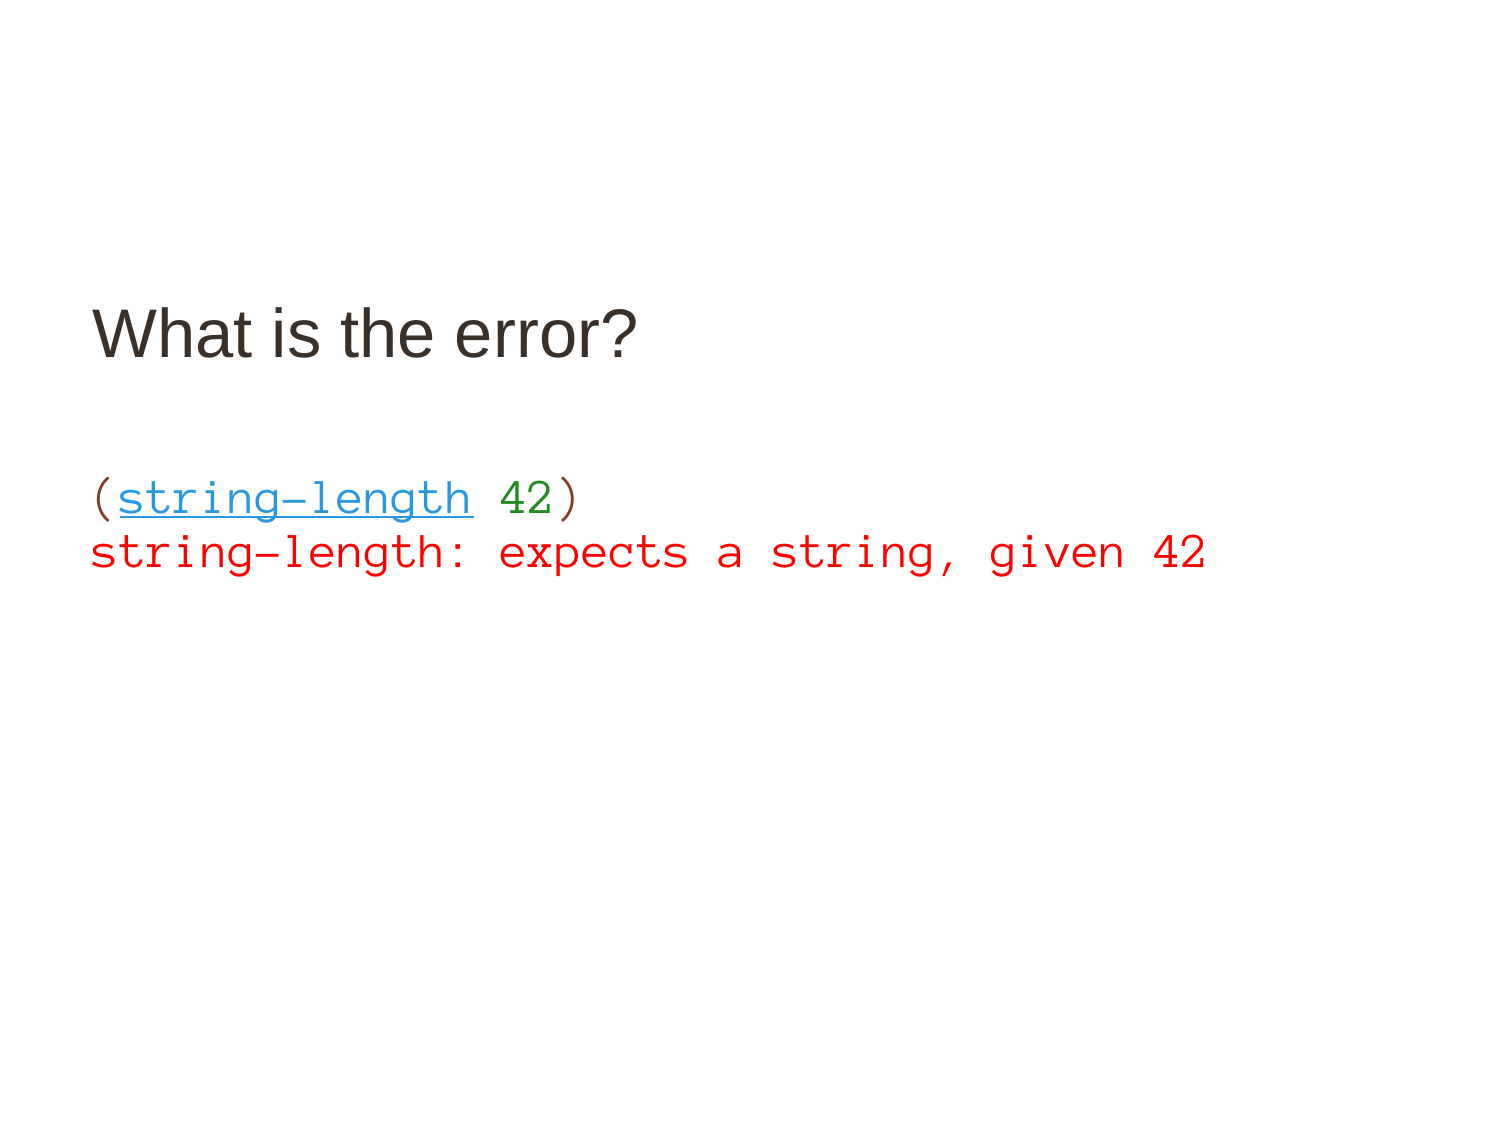

# What is the error?
(string-length 42)
string-length: expects a string, given 42